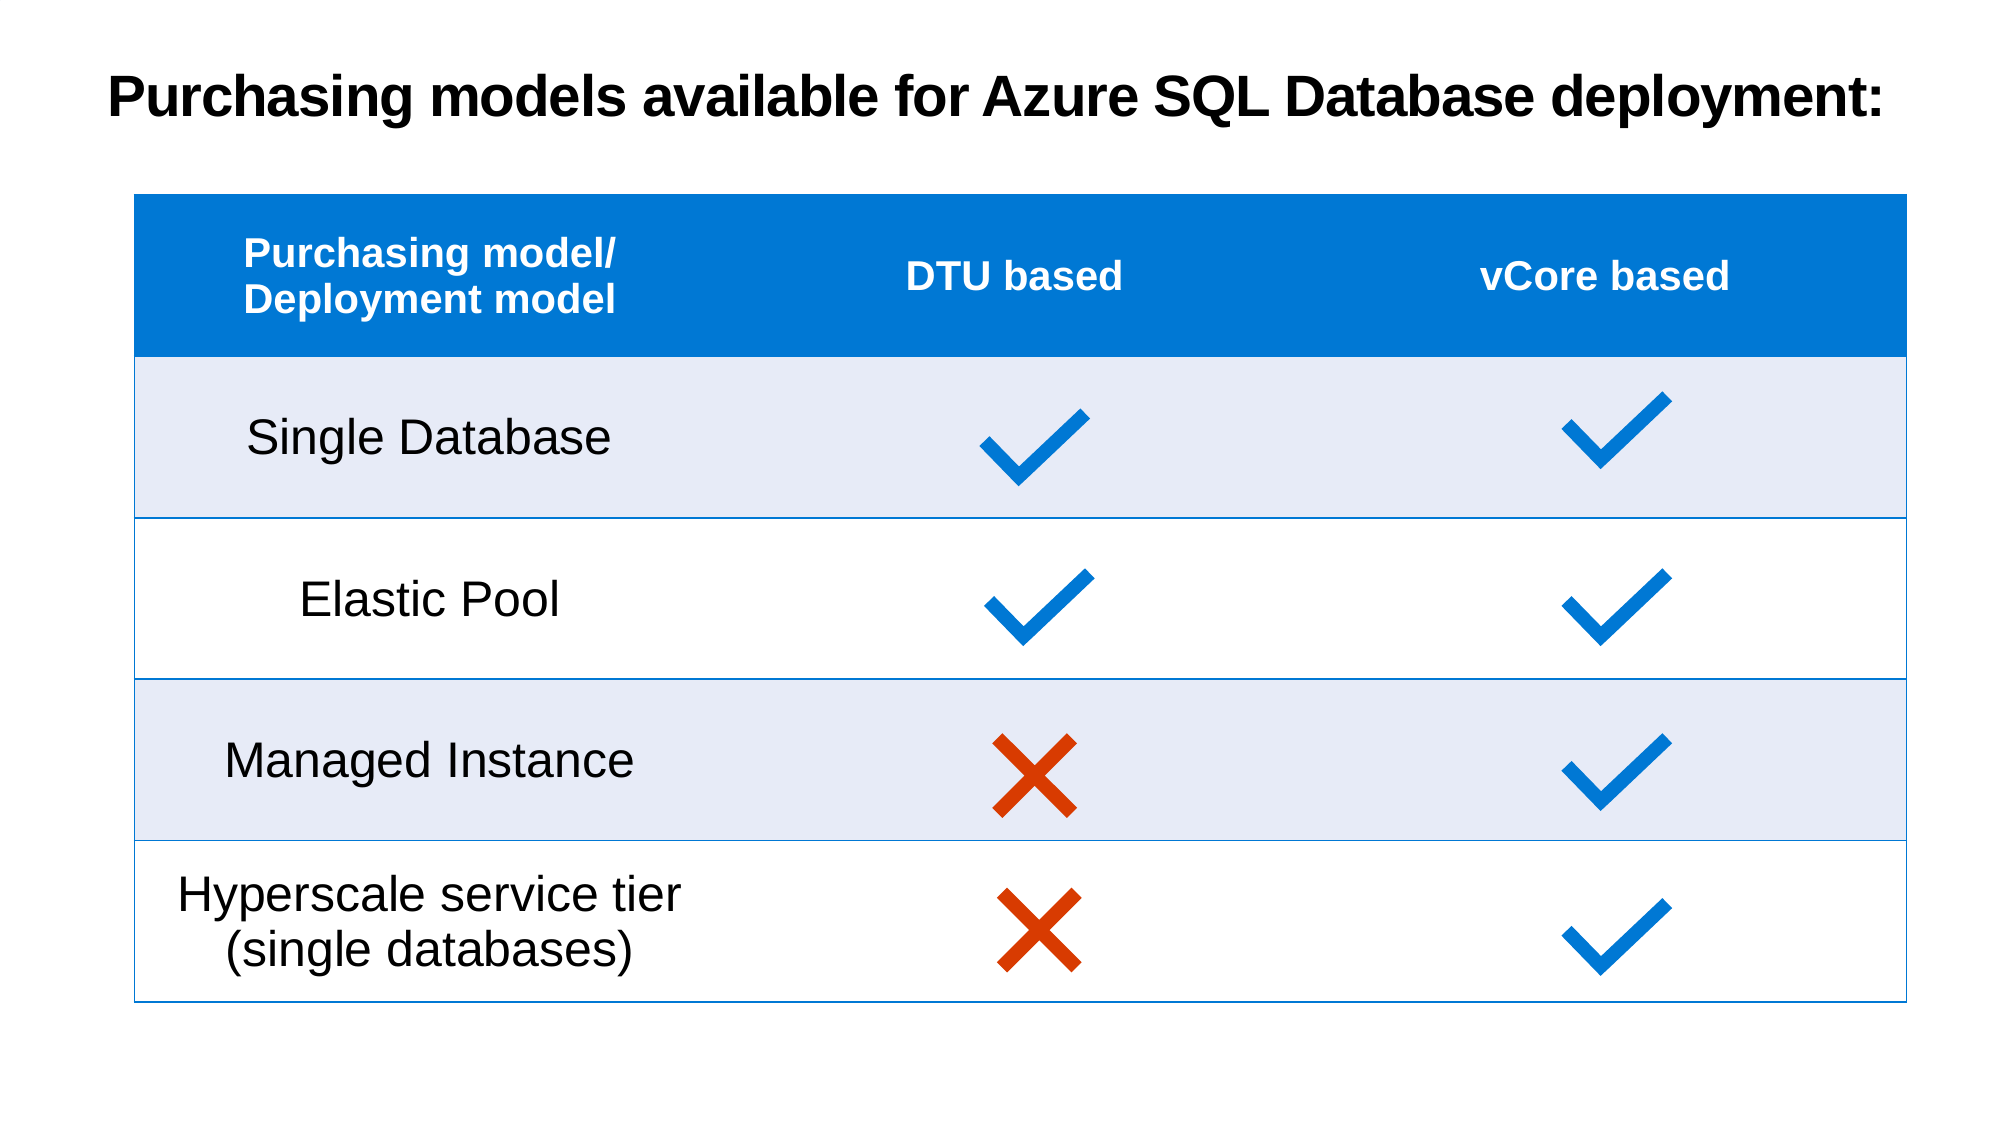

# Purchasing models available for Azure SQL Database deployment:
| Purchasing model/ Deployment model | DTU based | vCore based |
| --- | --- | --- |
| Single Database |  |  |
| Elastic Pool |  |  |
| Managed Instance |  |  |
| Hyperscale service tier (single databases) |  |  |